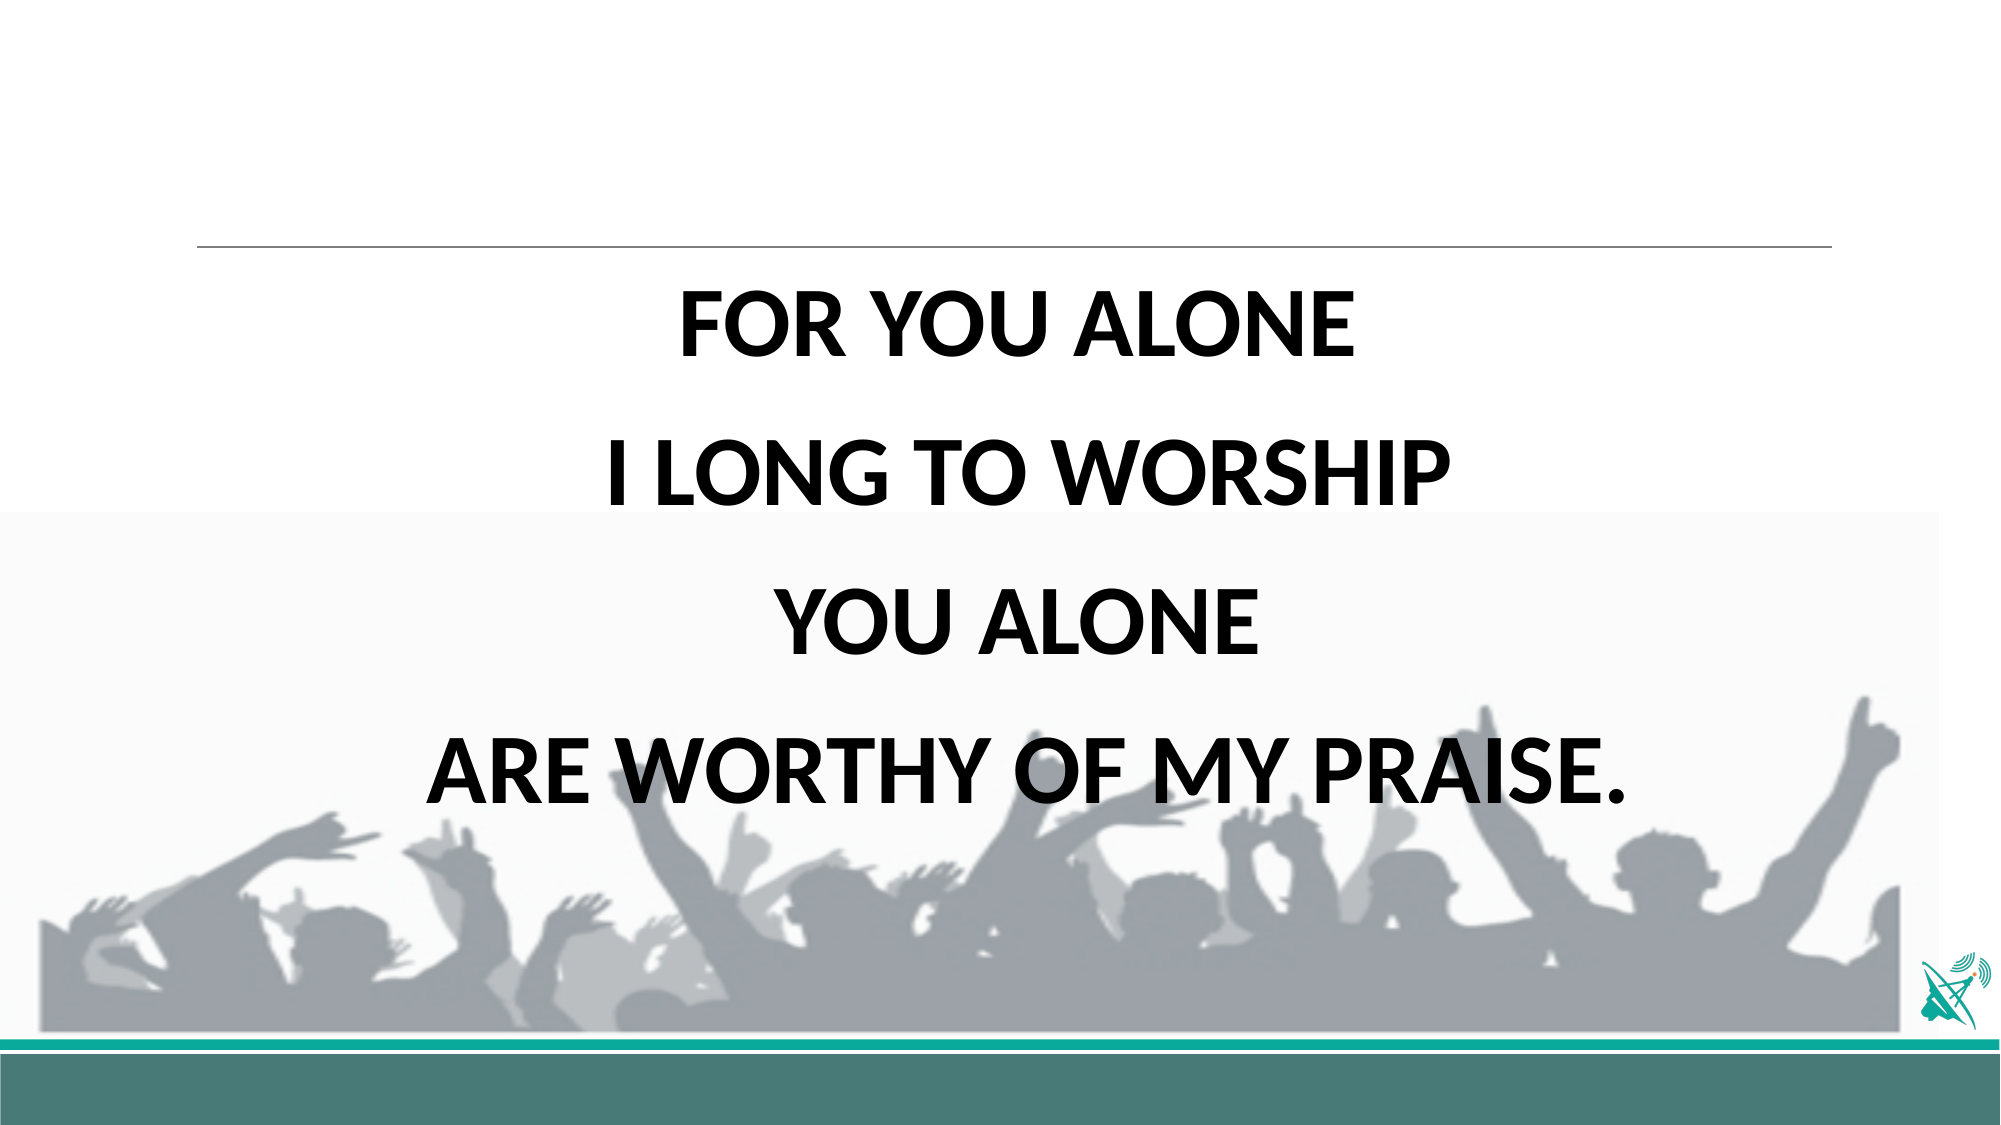

FOR YOU ALONE
I LONG TO WORSHIP
YOU ALONE
ARE WORTHY OF MY PRAISE.